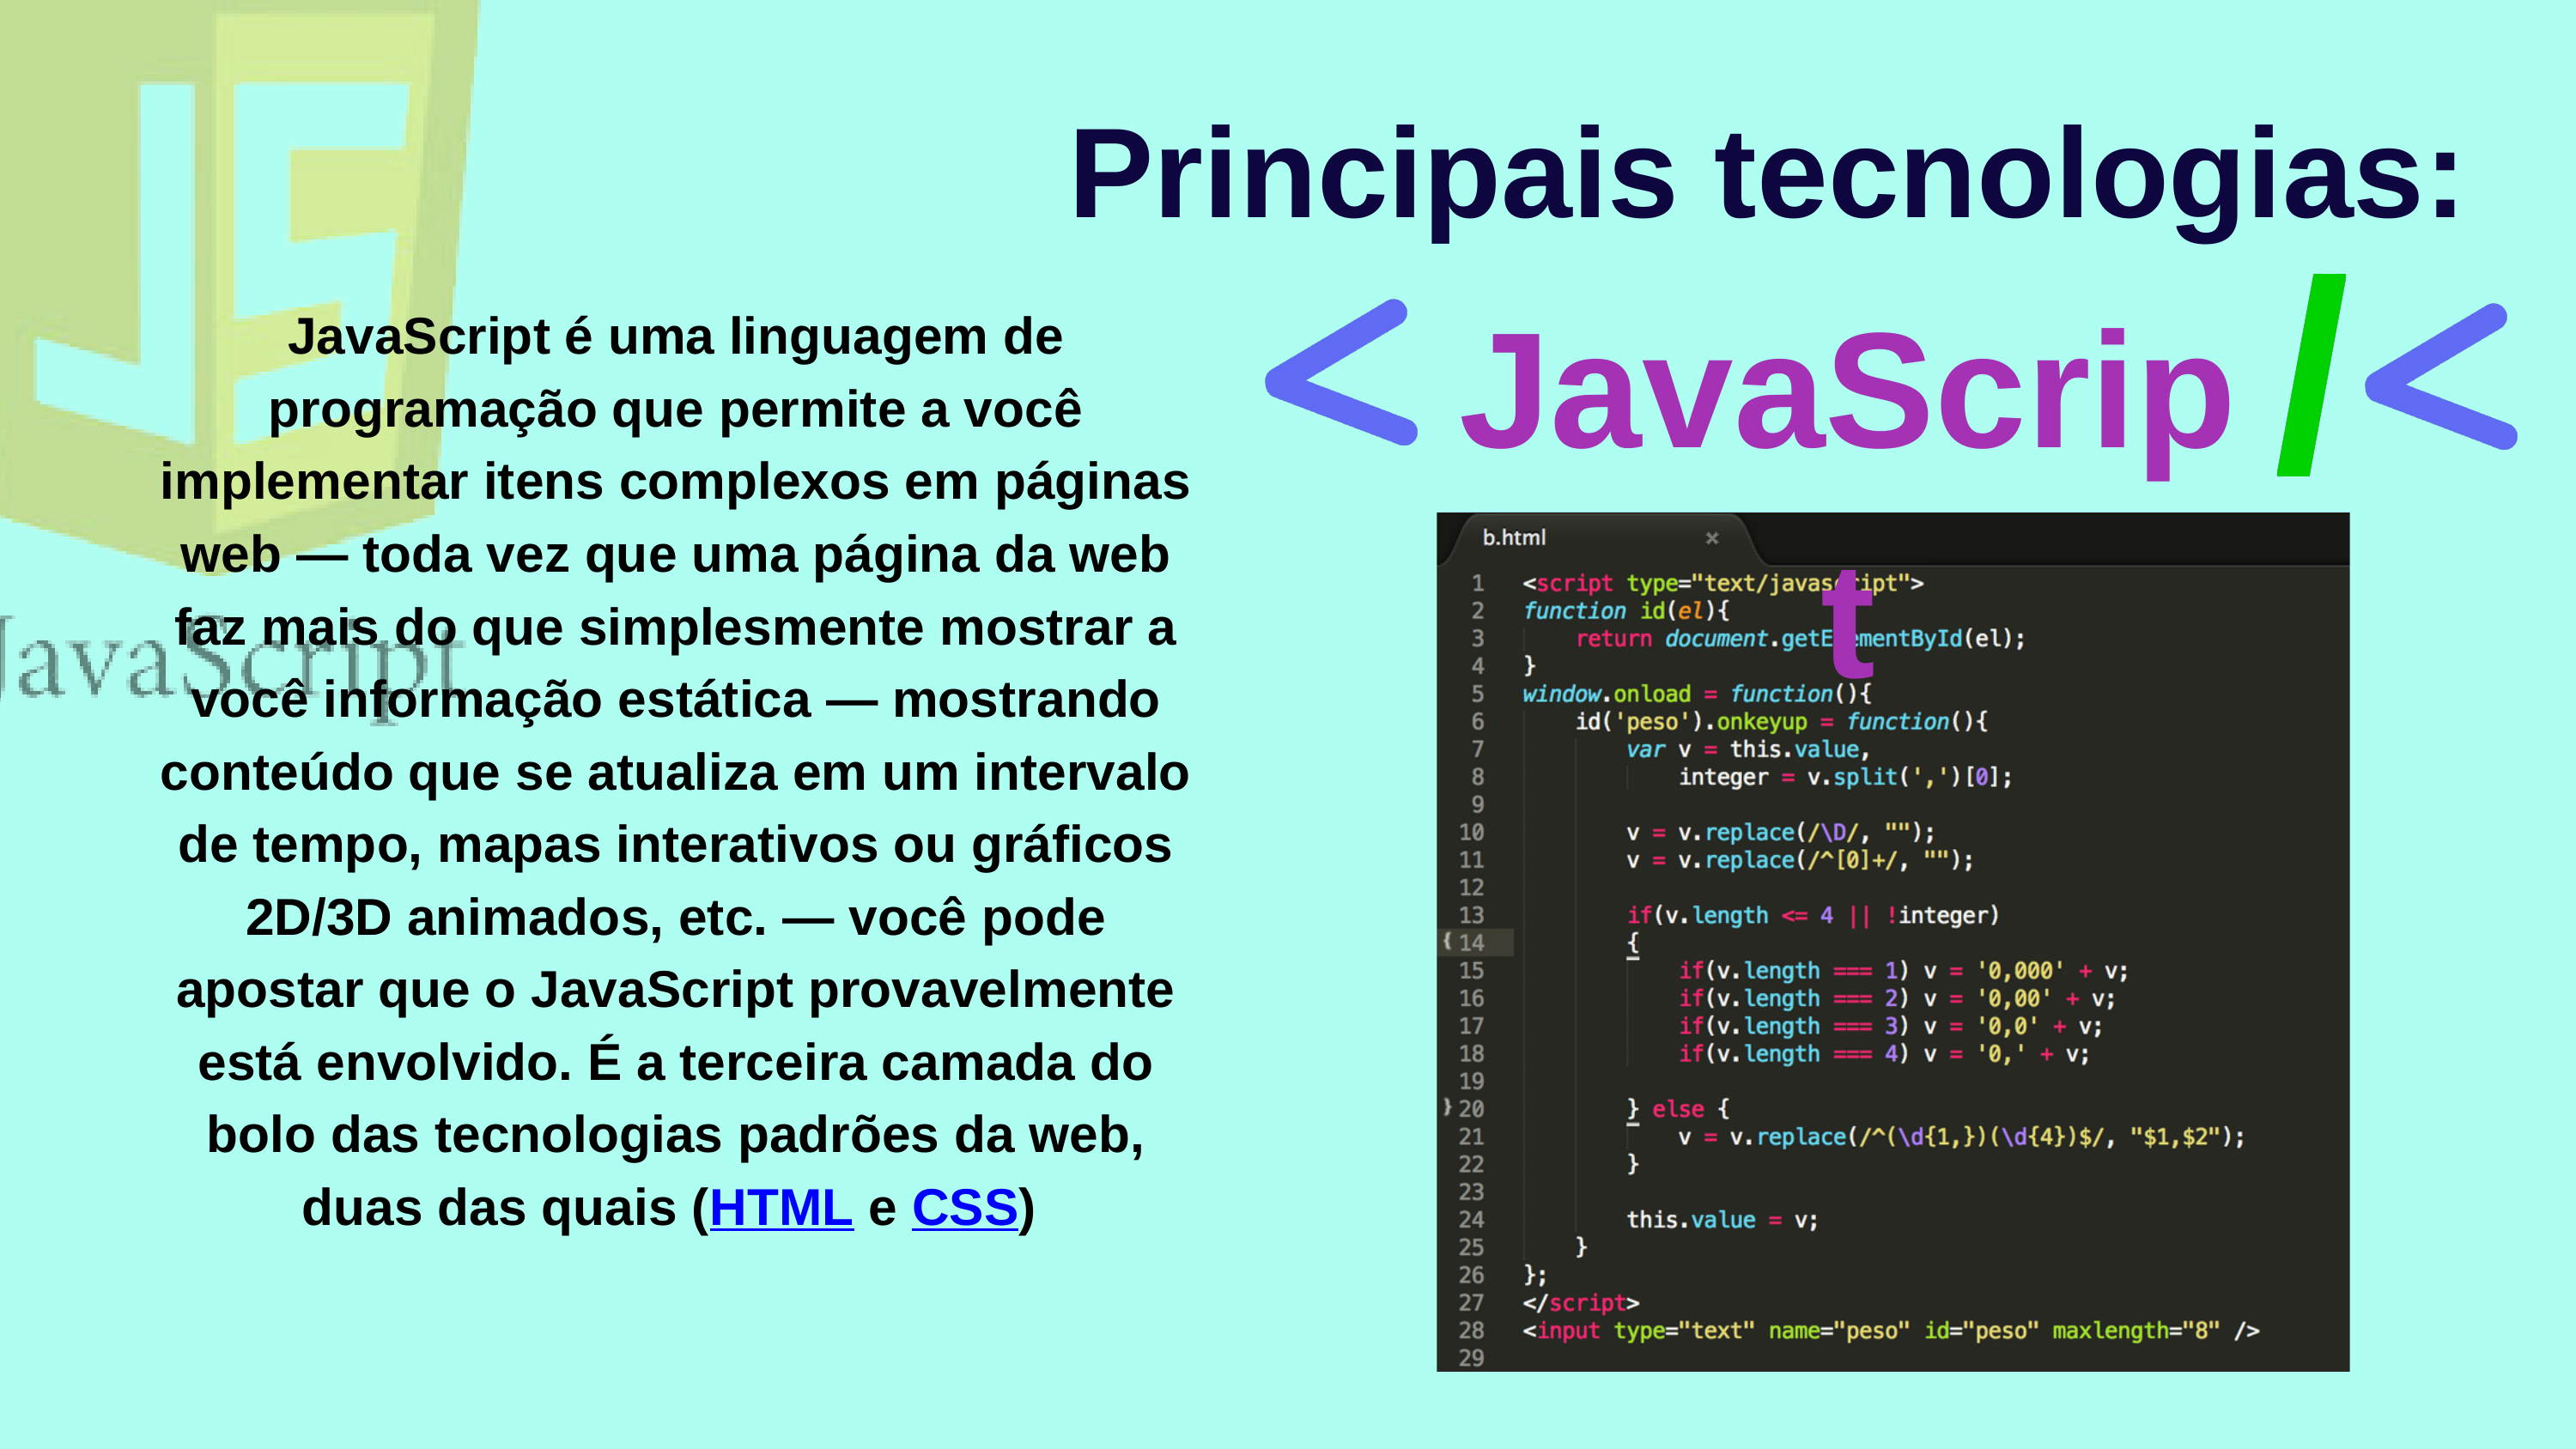

Principais tecnologias:
JavaScript

JavaScript é uma linguagem de programação que permite a você implementar itens complexos em páginas web — toda vez que uma página da web faz mais do que simplesmente mostrar a você informação estática — mostrando conteúdo que se atualiza em um intervalo de tempo, mapas interativos ou gráficos 2D/3D animados, etc. — você pode apostar que o JavaScript provavelmente está envolvido. É a terceira camada do bolo das tecnologias padrões da web, duas das quais (HTML e CSS)